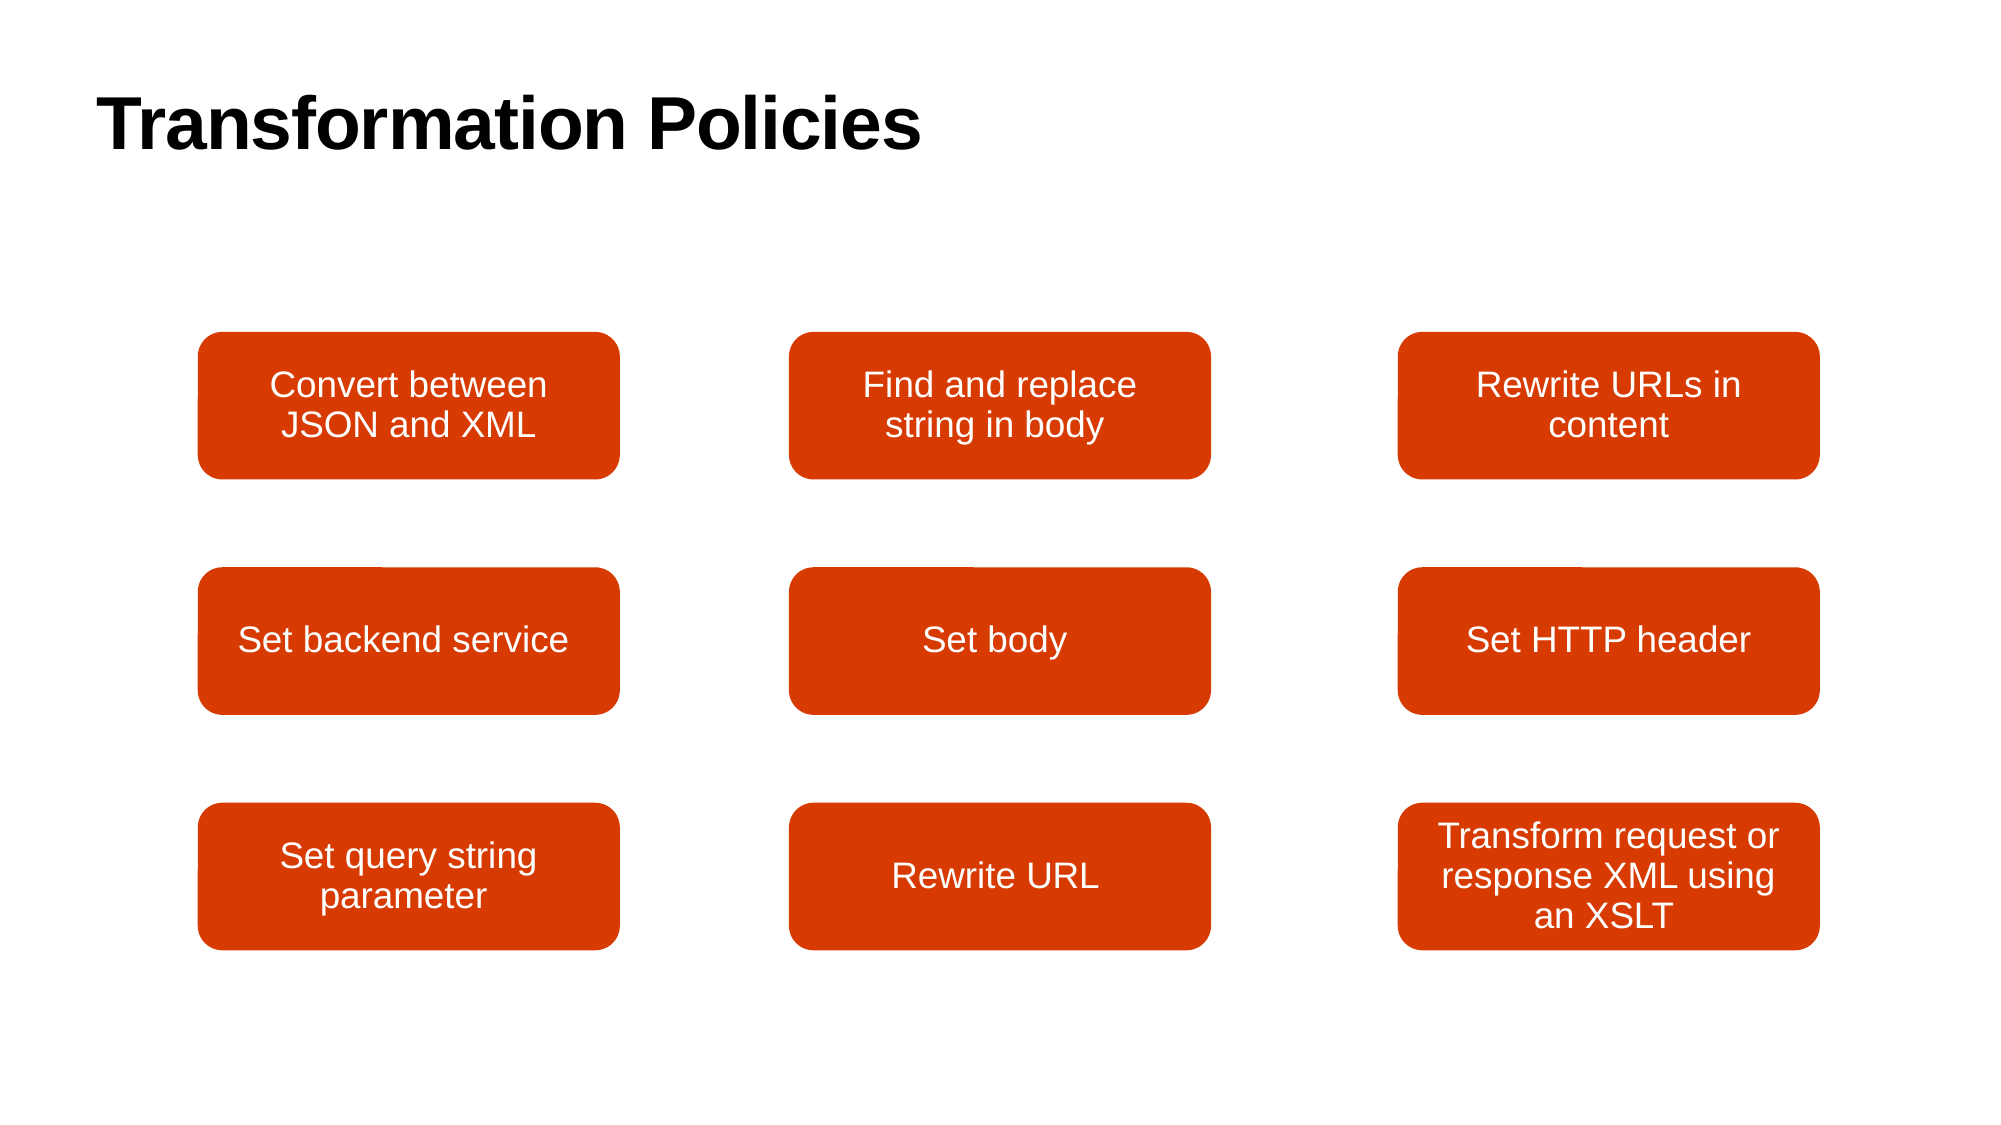

# Transformation Policies
Convert between JSON and XML
Find and replace string in body
Rewrite URLs in content
Set backend service
Set body
Set HTTP header
Set query string parameter
Rewrite URL
Transform request or response XML using an XSLT